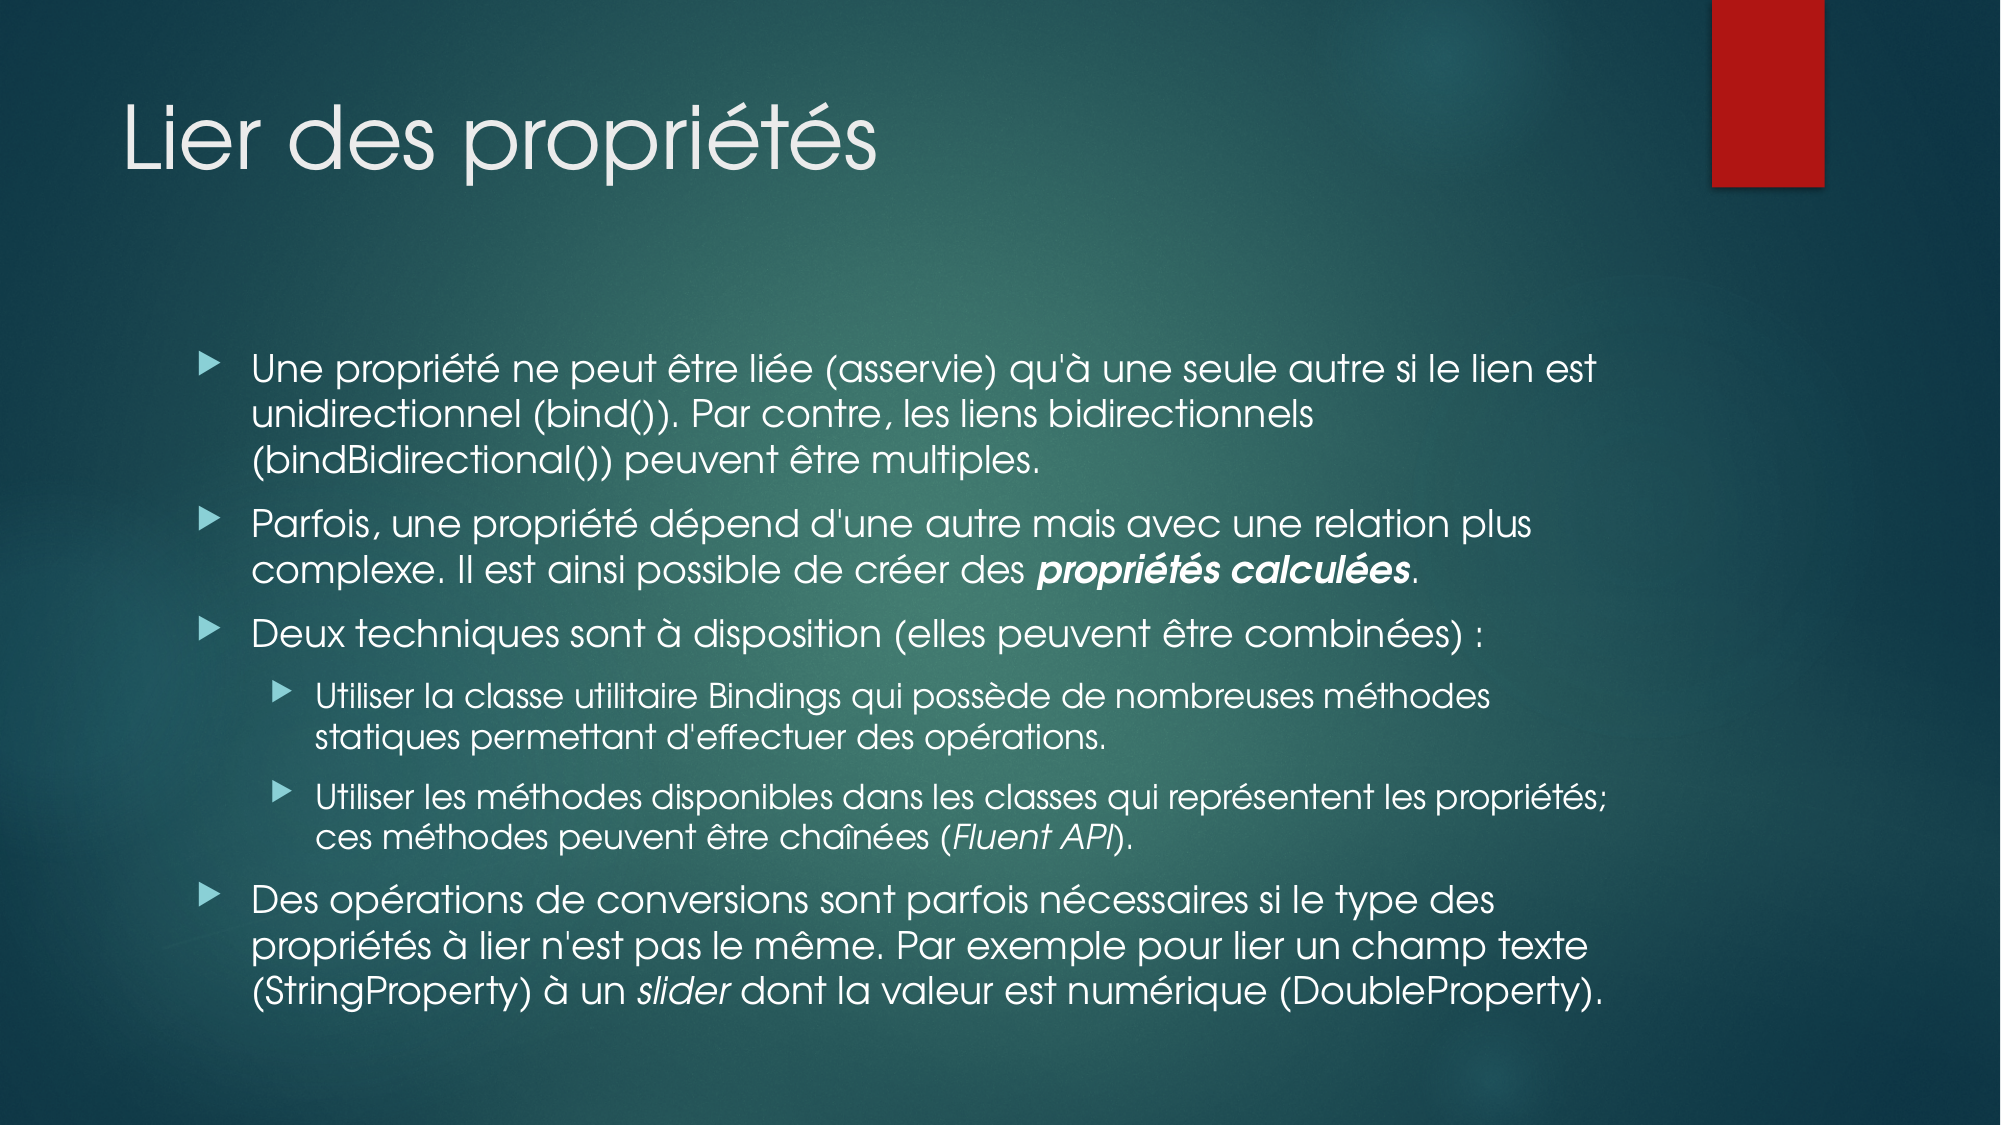

# Lier des propriétés
Une propriété ne peut être liée (asservie) qu'à une seule autre si le lien est unidirectionnel (bind()). Par contre, les liens bidirectionnels (bindBidirectional()) peuvent être multiples.
Parfois, une propriété dépend d'une autre mais avec une relation plus complexe. Il est ainsi possible de créer des propriétés calculées.
Deux techniques sont à disposition (elles peuvent être combinées) :
Utiliser la classe utilitaire Bindings qui possède de nombreuses méthodes statiques permettant d'effectuer des opérations.
Utiliser les méthodes disponibles dans les classes qui représentent les propriétés; ces méthodes peuvent être chaînées (Fluent API).
Des opérations de conversions sont parfois nécessaires si le type des propriétés à lier n'est pas le même. Par exemple pour lier un champ texte (StringProperty) à un slider dont la valeur est numérique (DoubleProperty).